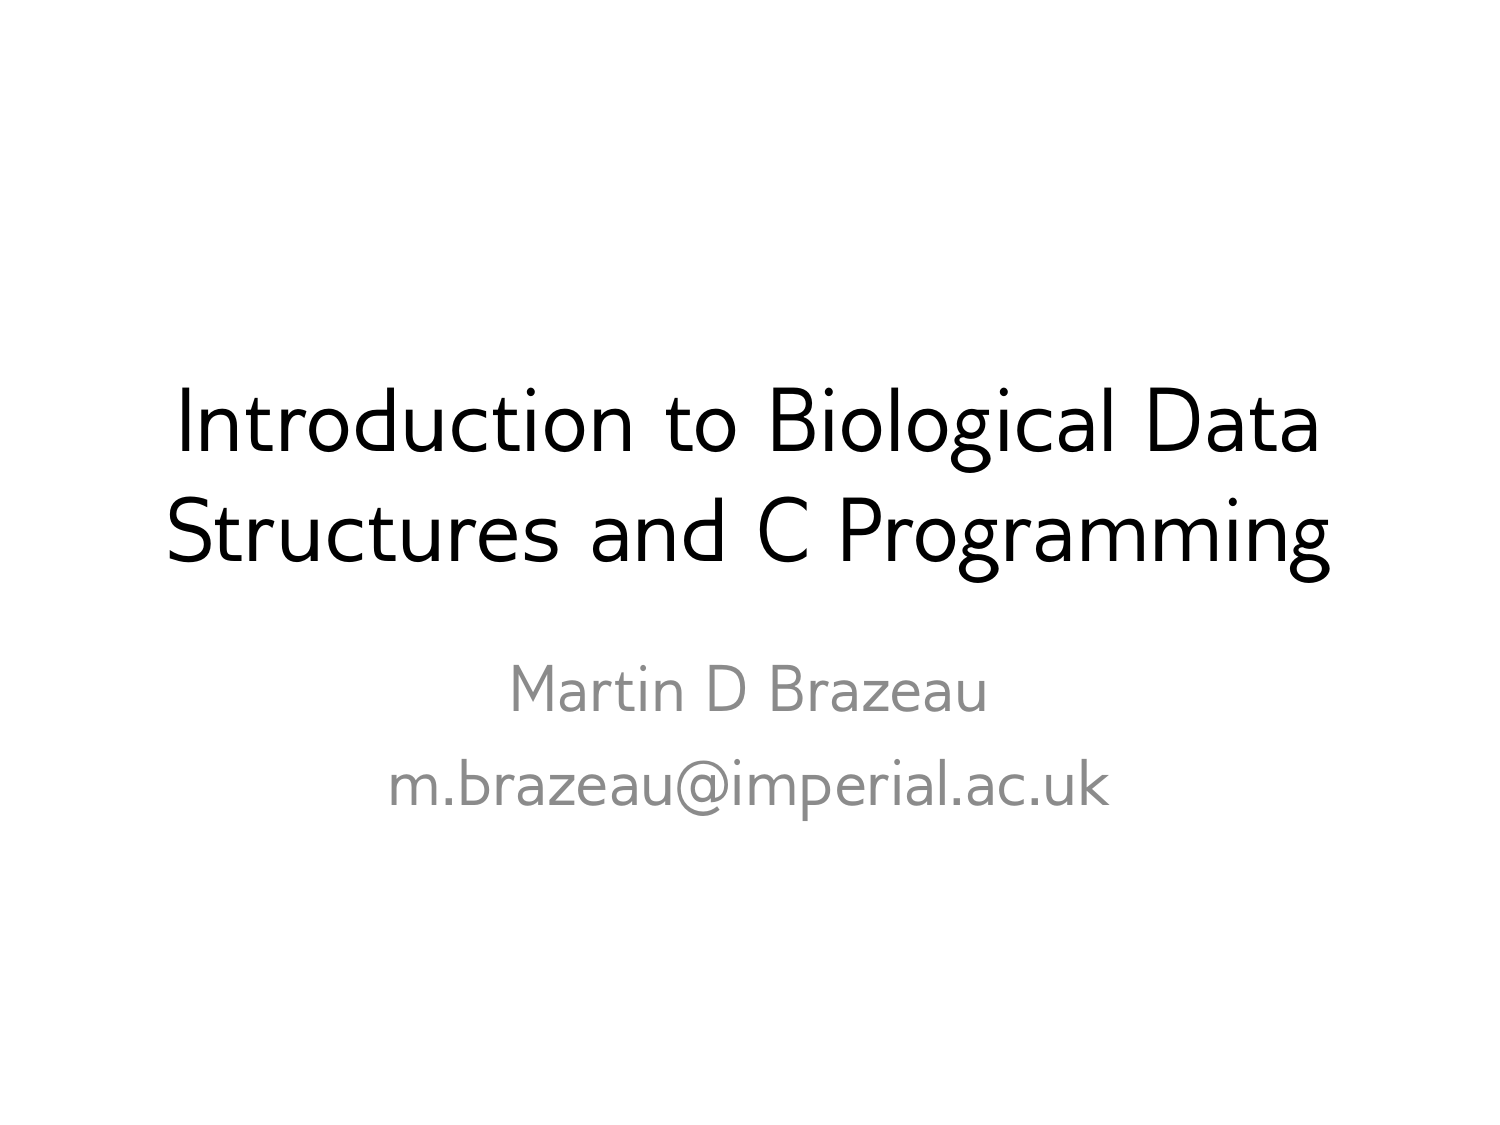

# Introduction to Biological Data Structures and C Programming
Martin D Brazeau
m.brazeau@imperial.ac.uk